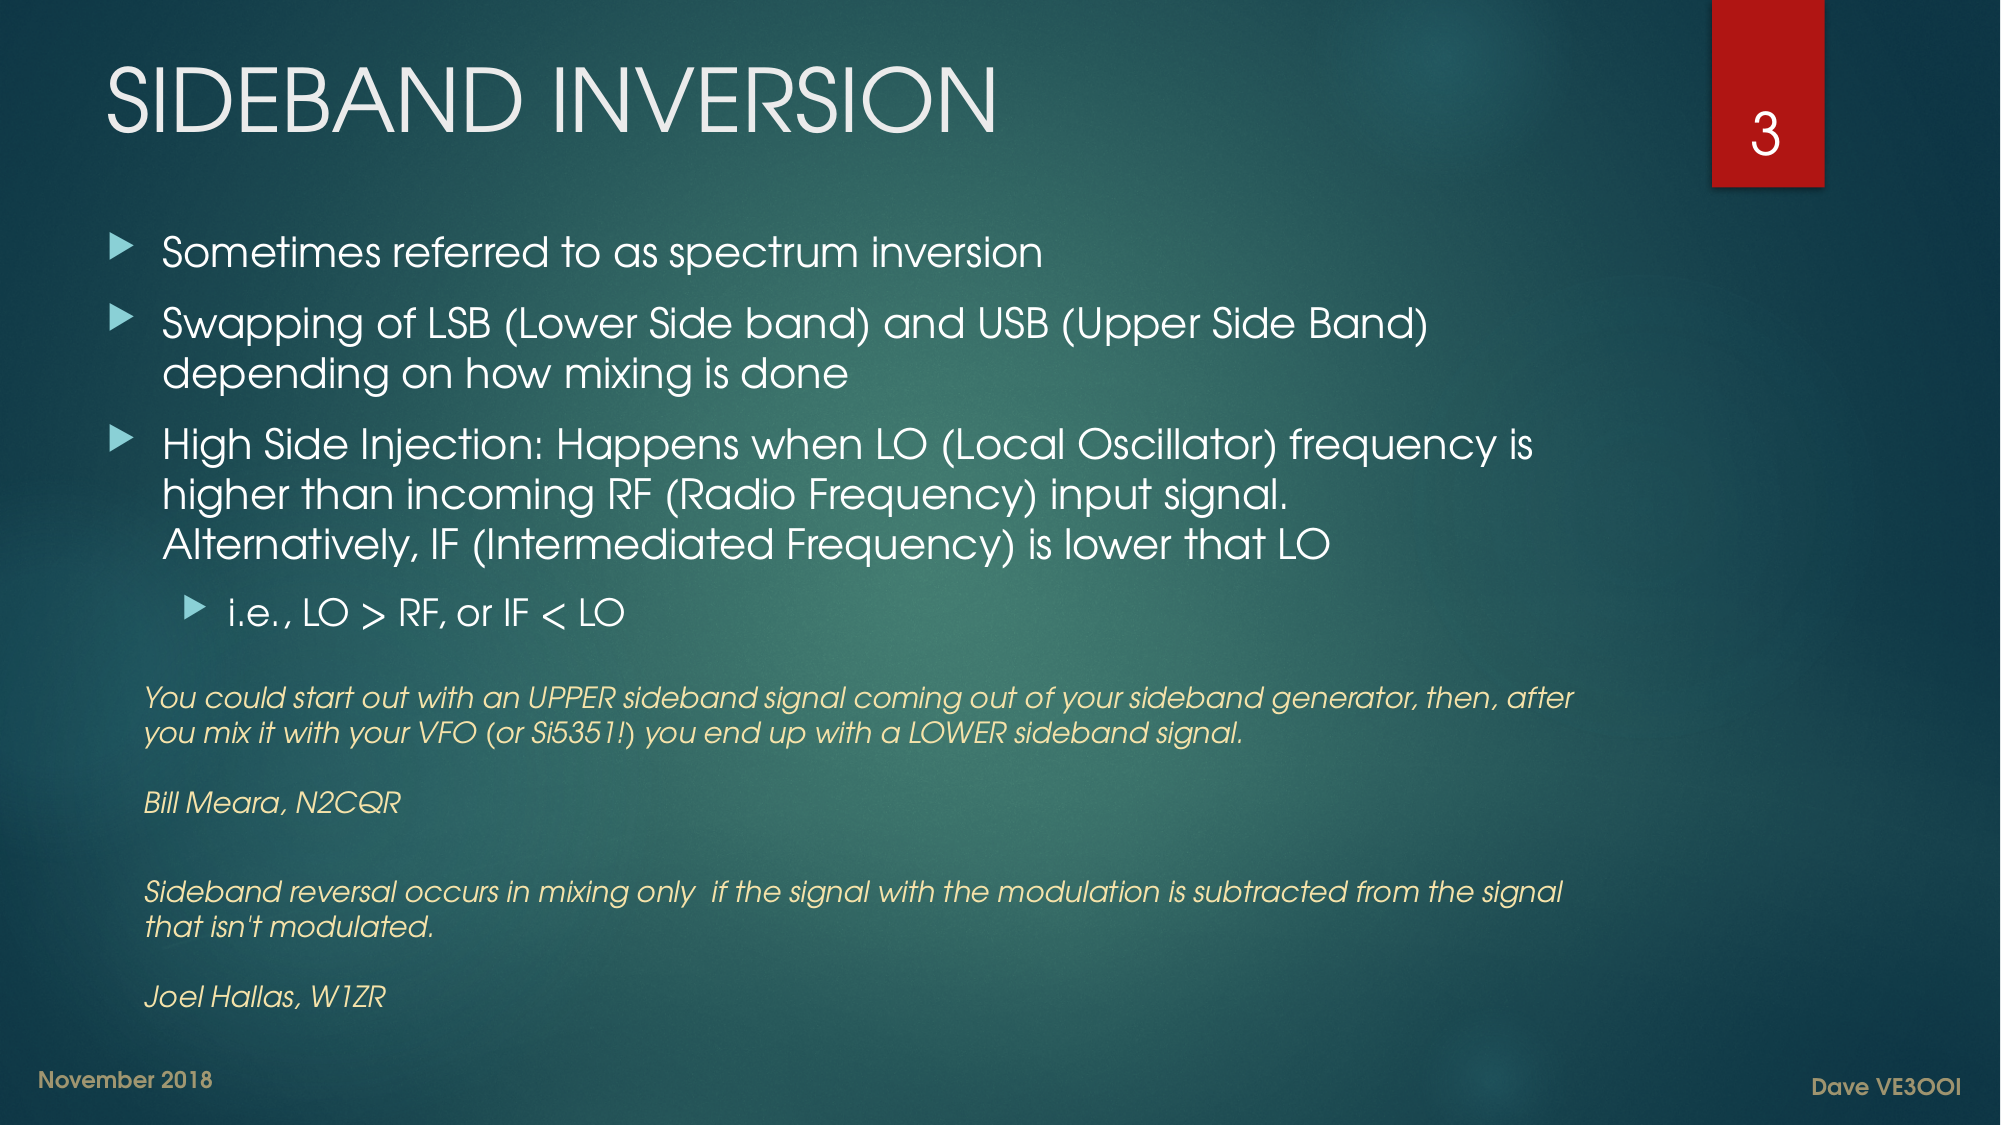

# SIDEBAND INVERSION
3
Sometimes referred to as spectrum inversion
Swapping of LSB (Lower Side band) and USB (Upper Side Band) depending on how mixing is done
High Side Injection: Happens when LO (Local Oscillator) frequency is higher than incoming RF (Radio Frequency) input signal.  Alternatively, IF (Intermediated Frequency) is lower that LO
i.e., LO > RF, or IF < LO
You could start out with an UPPER sideband signal coming out of your sideband generator, then, after you mix it with your VFO (or Si5351!) you end up with a LOWER sideband signal.

Bill Meara, N2CQR
Sideband reversal occurs in mixing only  if the signal with the modulation is subtracted from the signal that isn't modulated.

Joel Hallas, W1ZR
Dave VE3OOI
November 2018